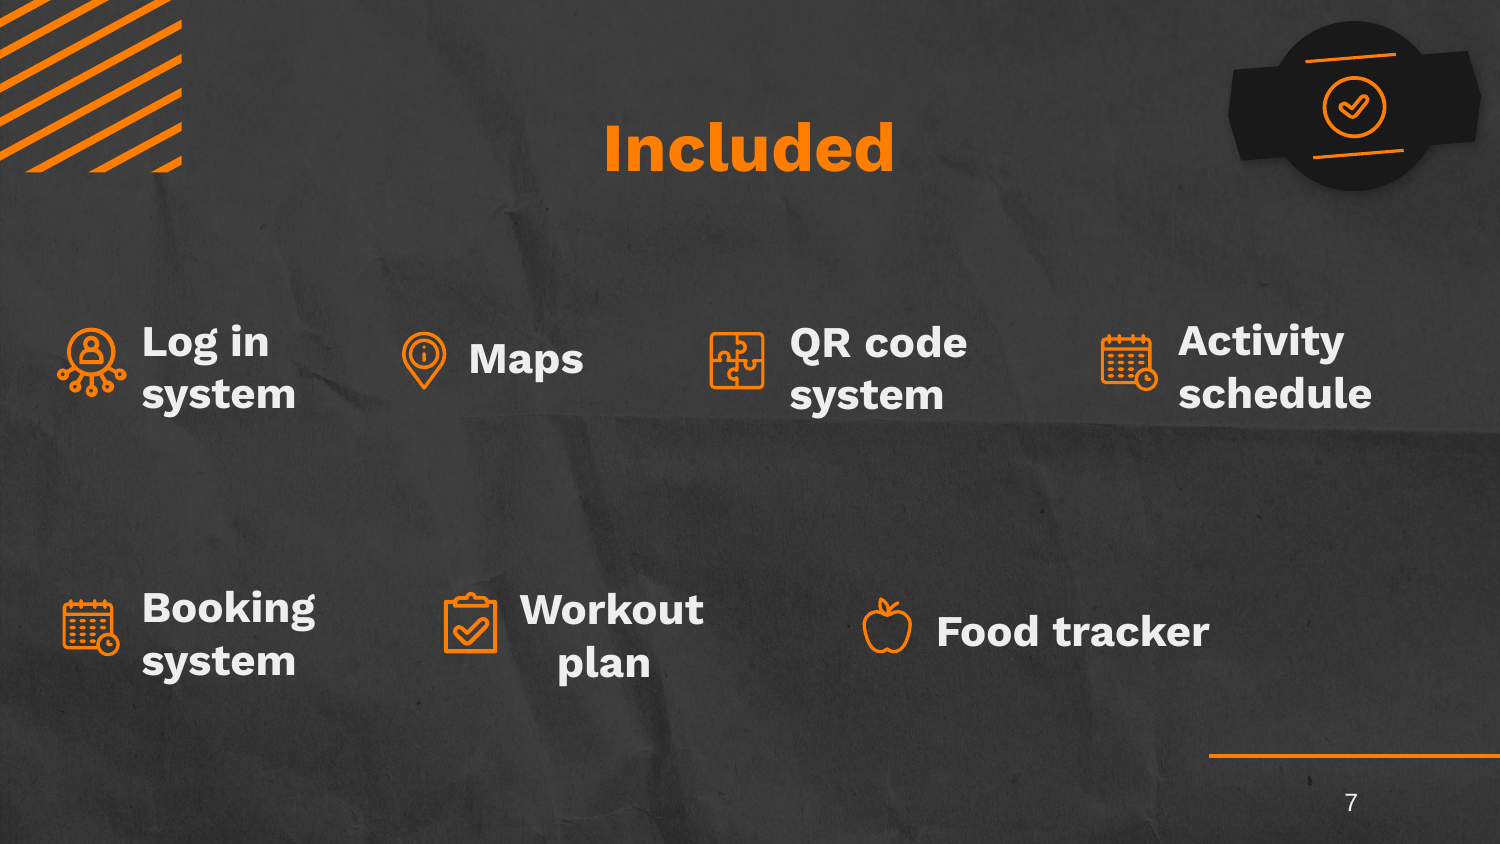

# Included
Activity
schedule
Log in
system
QR code
system
Maps

Booking
system
Workout
   plan
Food tracker

7